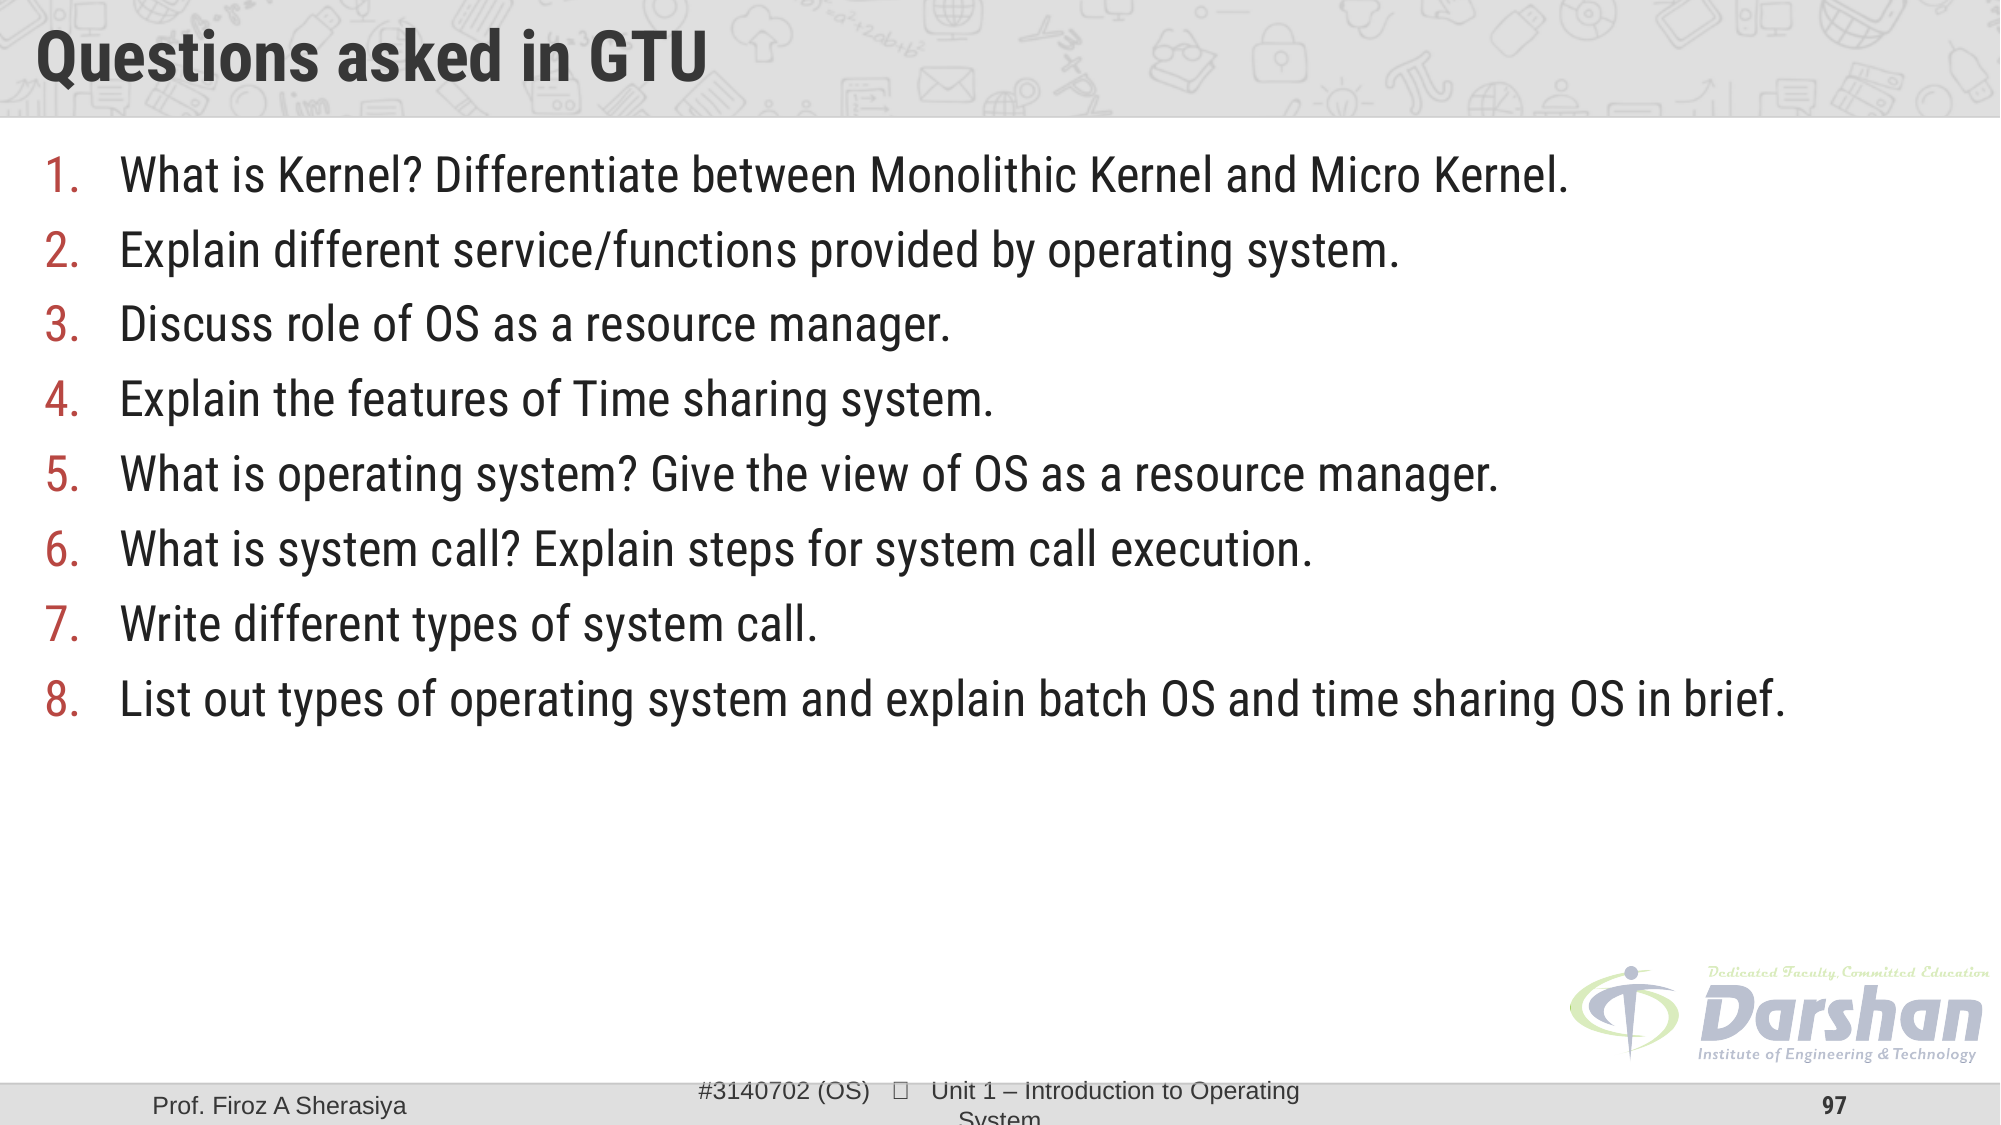

# Questions asked in GTU
What is Kernel? Differentiate between Monolithic Kernel and Micro Kernel.
Explain different service/functions provided by operating system.
Discuss role of OS as a resource manager.
Explain the features of Time sharing system.
What is operating system? Give the view of OS as a resource manager.
What is system call? Explain steps for system call execution.
Write different types of system call.
List out types of operating system and explain batch OS and time sharing OS in brief.